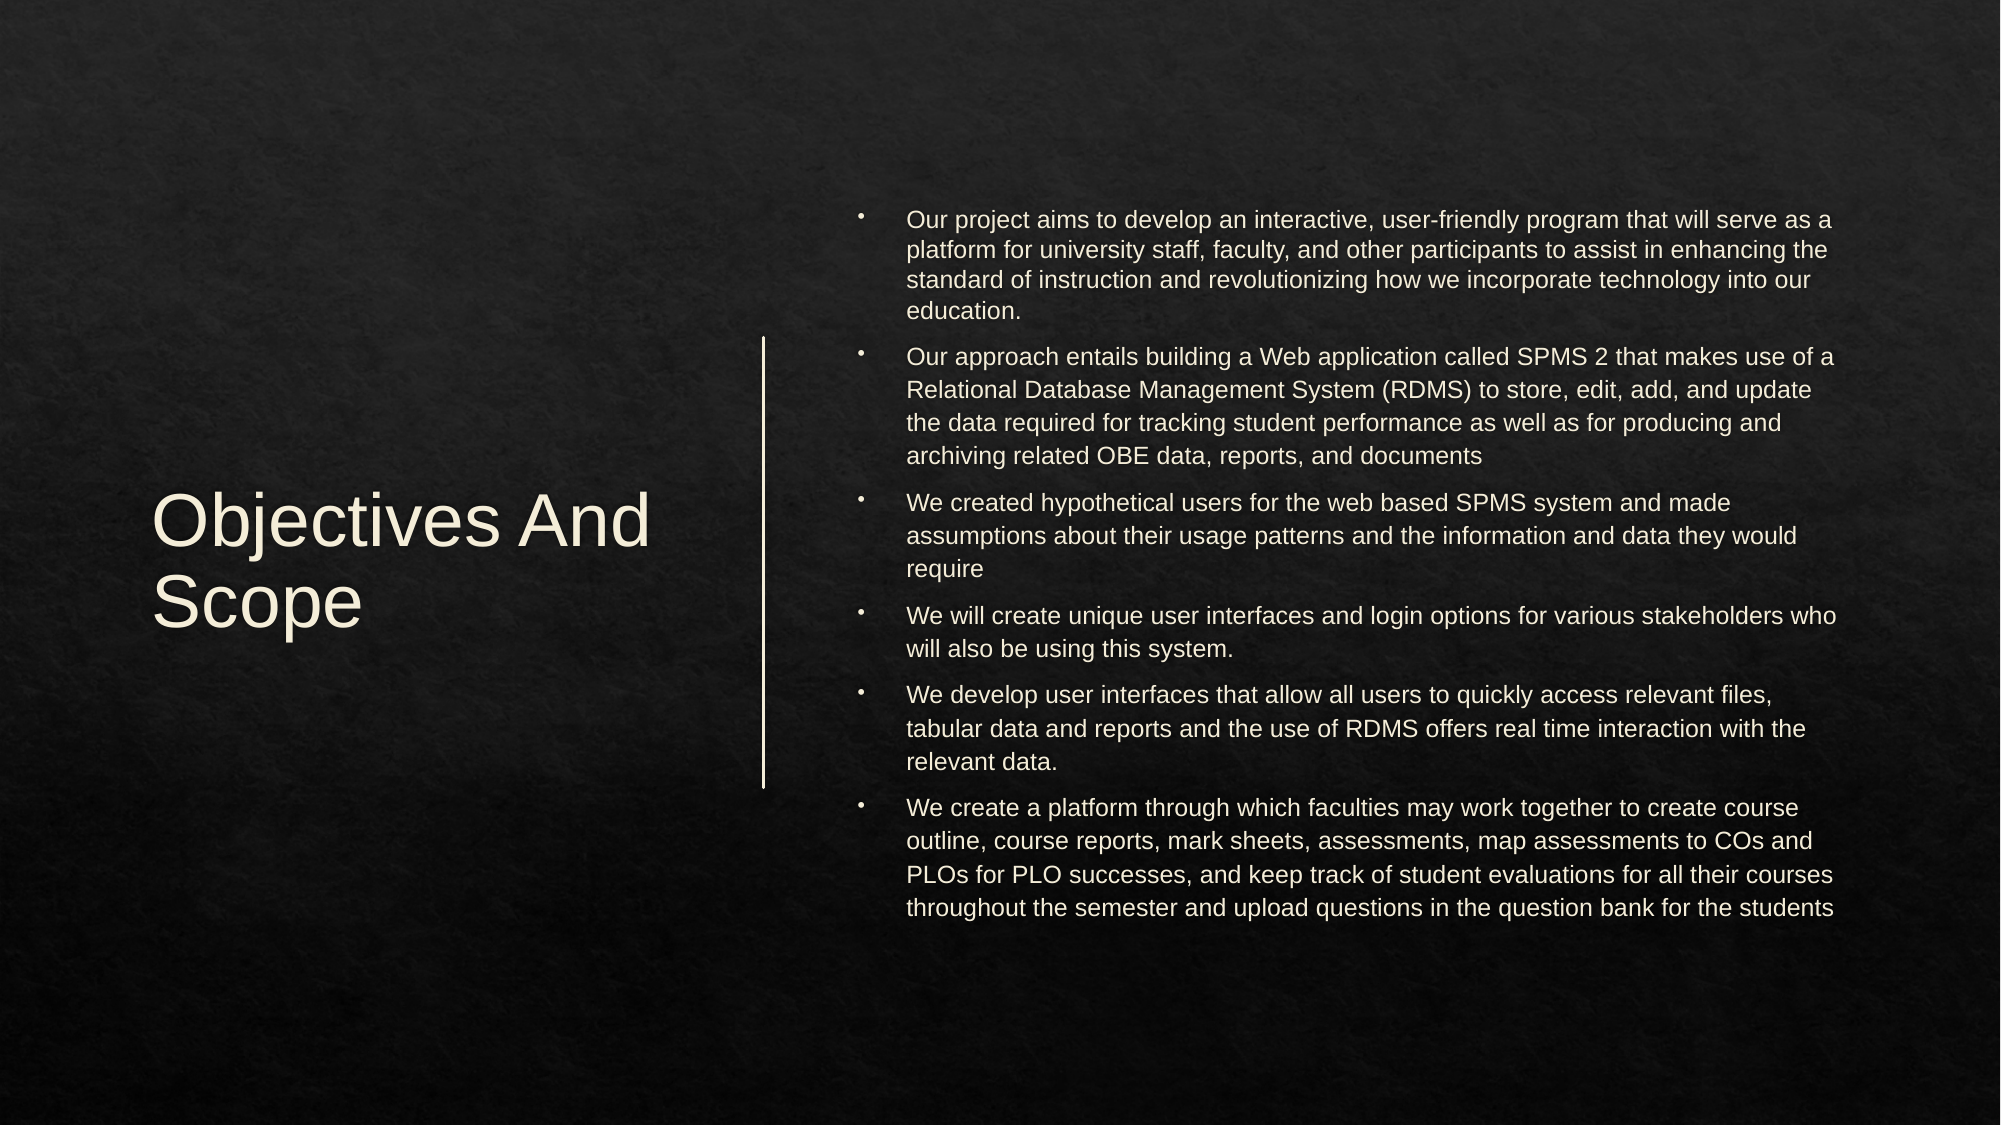

# Objectives And Scope
Our project aims to develop an interactive, user-friendly program that will serve as a platform for university staff, faculty, and other participants to assist in enhancing the standard of instruction and revolutionizing how we incorporate technology into our education.
Our approach entails building a Web application called SPMS 2 that makes use of a Relational Database Management System (RDMS) to store, edit, add, and update the data required for tracking student performance as well as for producing and archiving related OBE data, reports, and documents
We created hypothetical users for the web based SPMS system and made assumptions about their usage patterns and the information and data they would require
We will create unique user interfaces and login options for various stakeholders who will also be using this system.
We develop user interfaces that allow all users to quickly access relevant files, tabular data and reports and the use of RDMS offers real time interaction with the relevant data.
We create a platform through which faculties may work together to create course outline, course reports, mark sheets, assessments, map assessments to COs and PLOs for PLO successes, and keep track of student evaluations for all their courses throughout the semester and upload questions in the question bank for the students